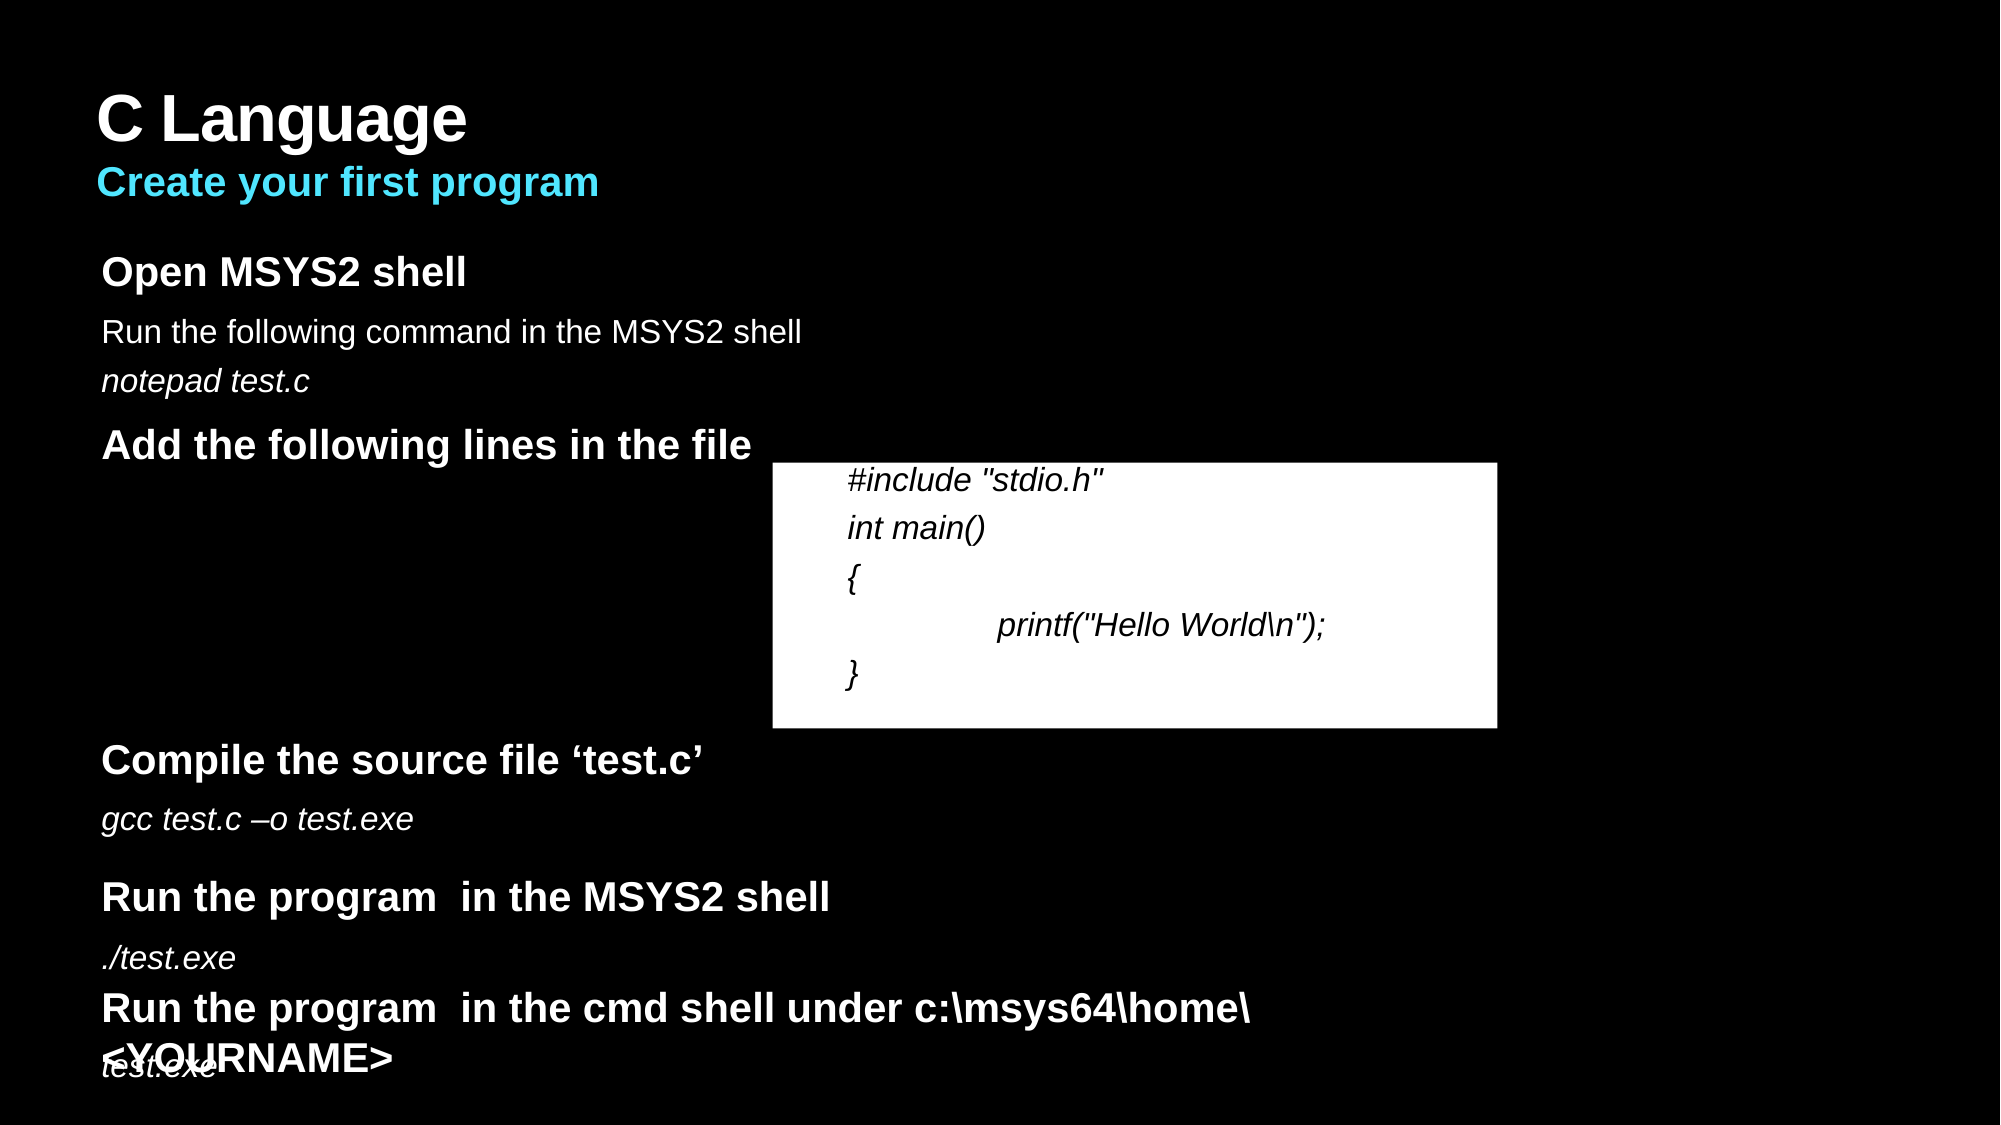

# C Language Create your first program
Open MSYS2 shell
Run the following command in the MSYS2 shell
notepad test.c
Add the following lines in the file
#include "stdio.h"
int main()
{
	printf("Hello World\n");
}
Compile the source file ‘test.c’
gcc test.c –o test.exe
Run the program  in the MSYS2 shell
./test.exe
Run the program  in the cmd shell under c:\msys64\home\<YOURNAME>
test.exe